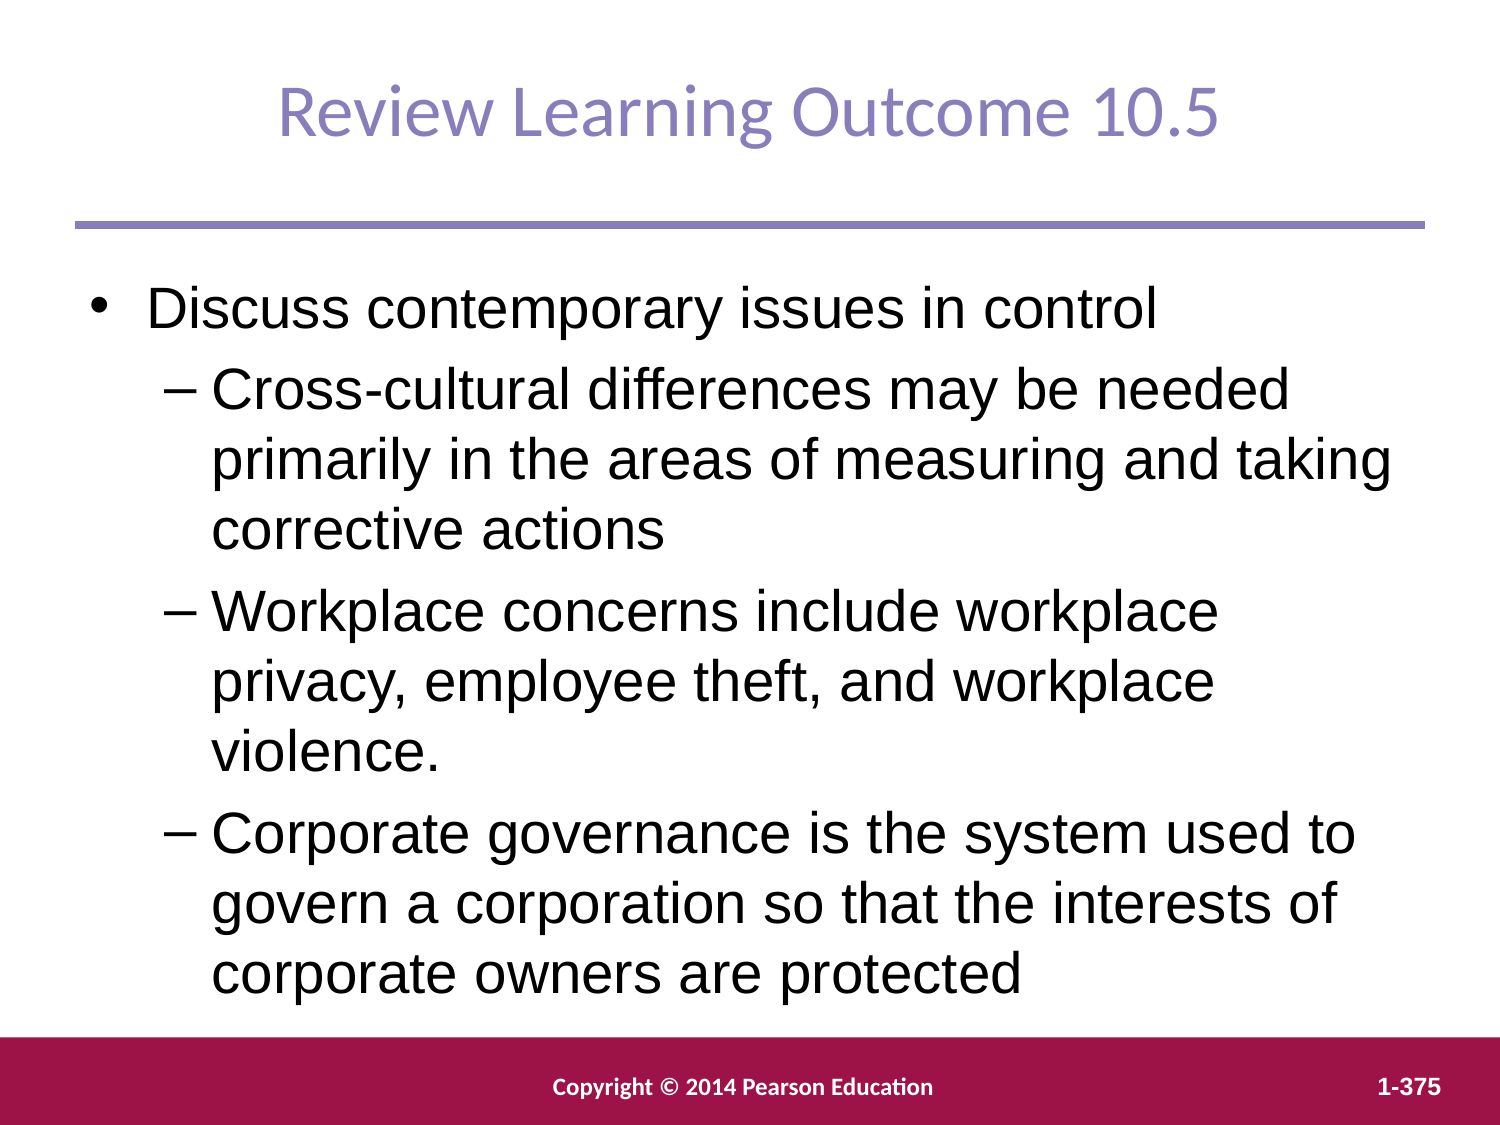

Review Learning Outcome 10.5
Discuss contemporary issues in control
Cross-cultural differences may be needed primarily in the areas of measuring and taking corrective actions
Workplace concerns include workplace privacy, employee theft, and workplace violence.
Corporate governance is the system used to govern a corporation so that the interests of corporate owners are protected